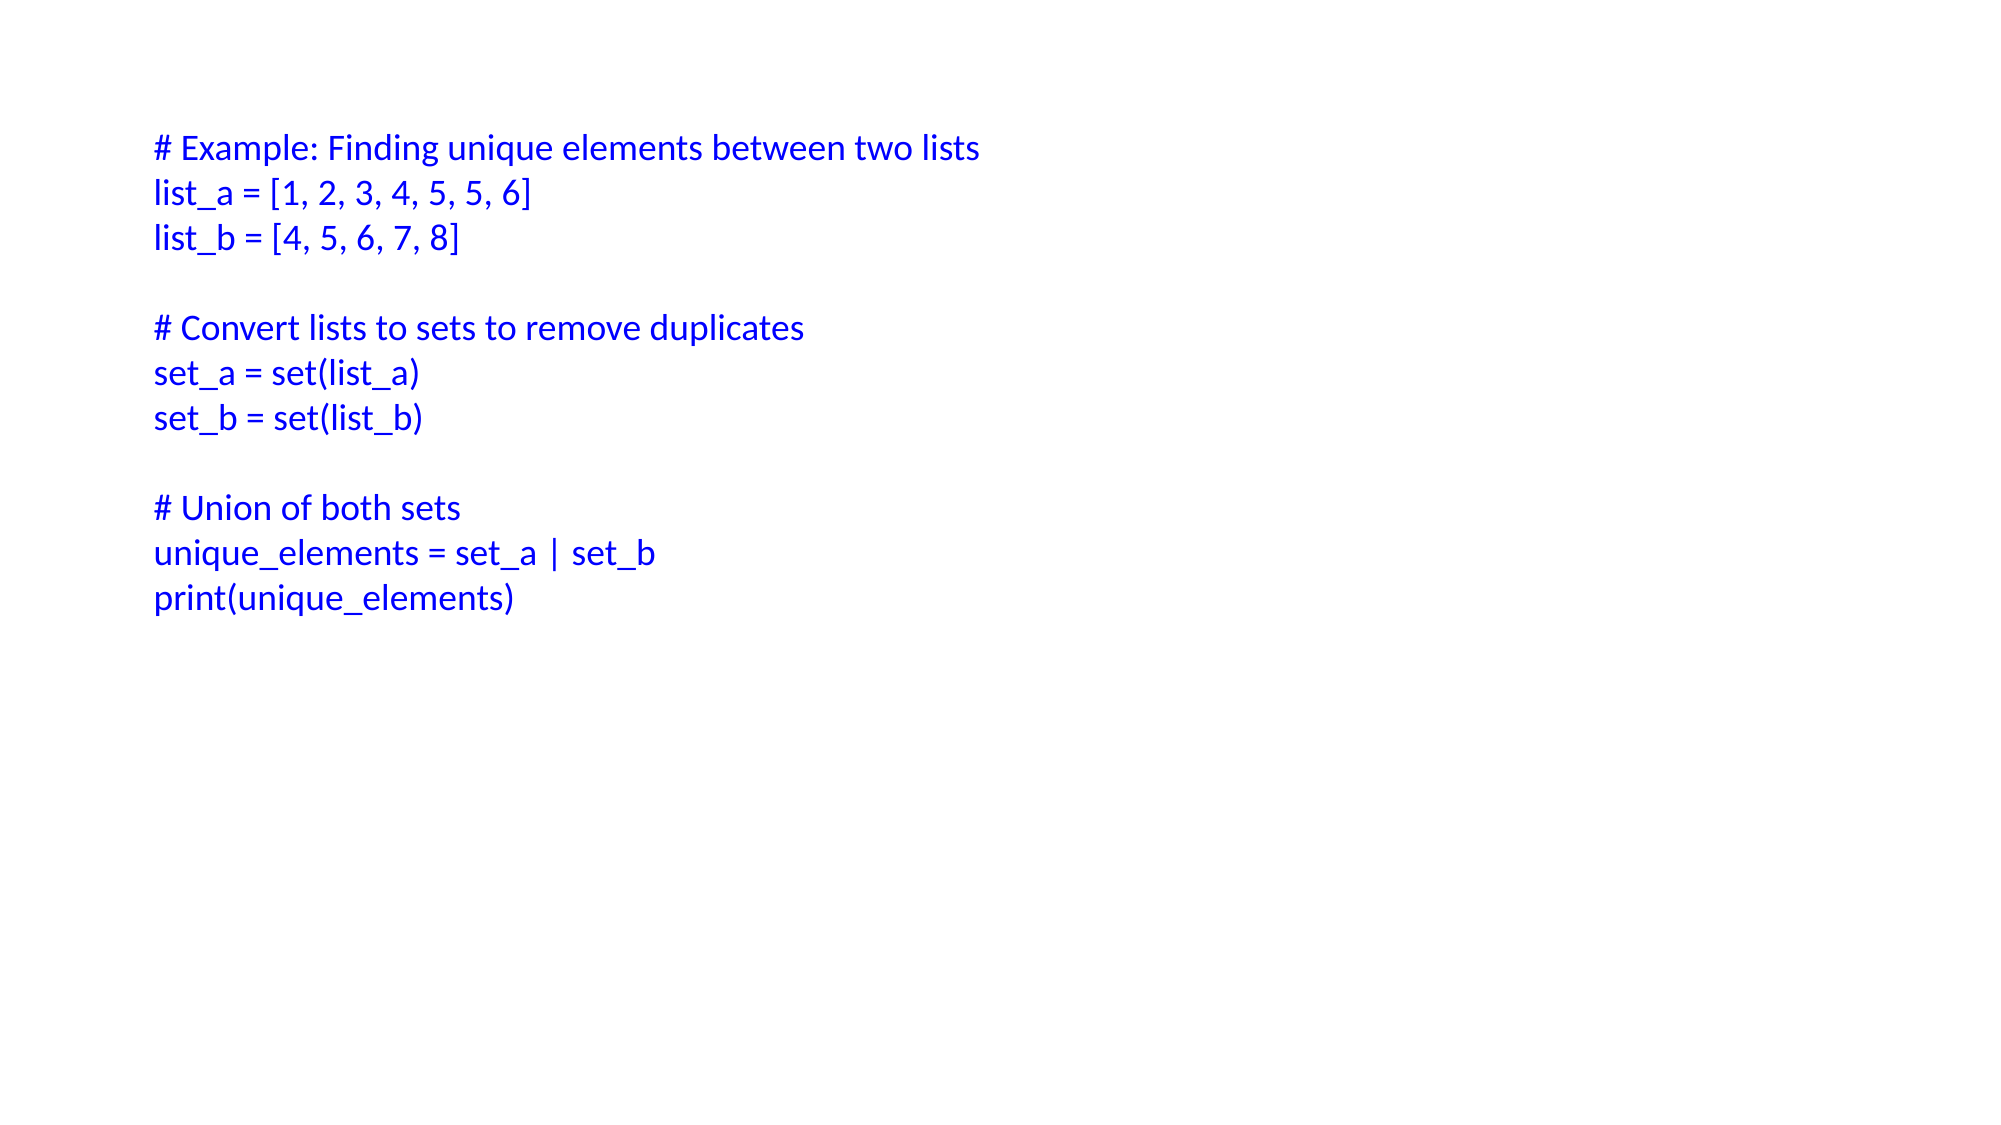

# Example: Finding unique elements between two lists
list_a = [1, 2, 3, 4, 5, 5, 6]
list_b = [4, 5, 6, 7, 8]

# Convert lists to sets to remove duplicates
set_a = set(list_a)
set_b = set(list_b)

# Union of both sets
unique_elements = set_a | set_b
print(unique_elements)